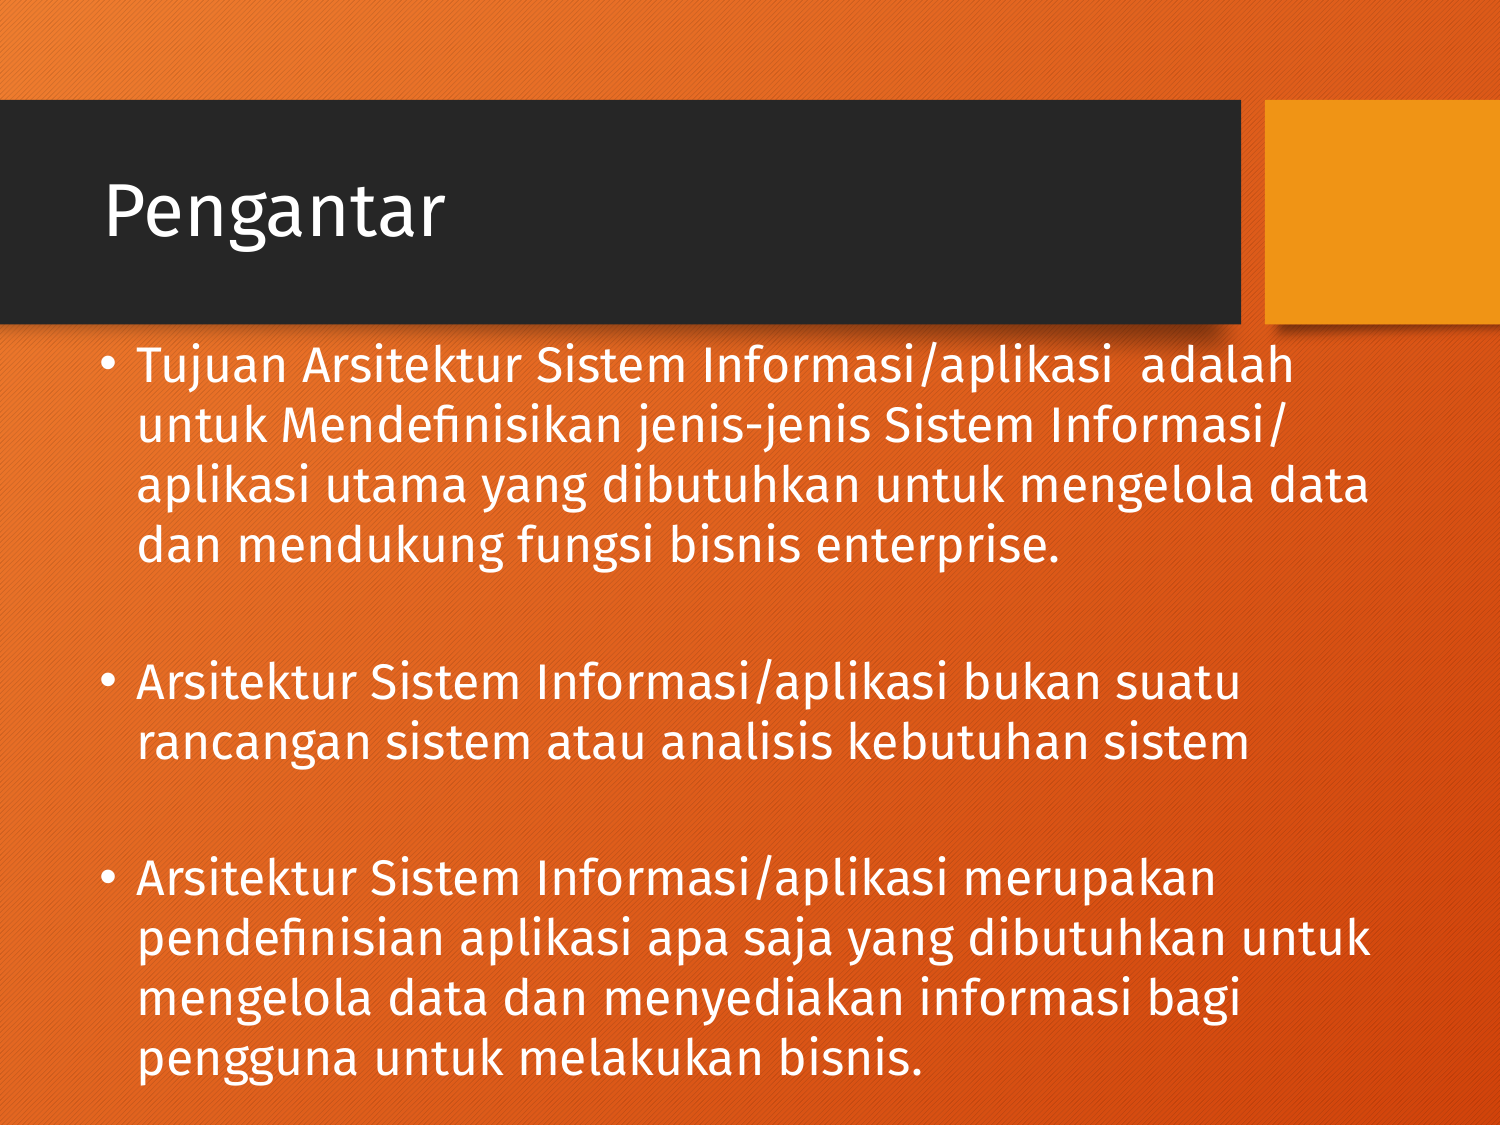

# Pengantar
Tujuan Arsitektur Sistem Informasi/aplikasi  adalah untuk Mendefinisikan jenis-jenis Sistem Informasi/ aplikasi utama yang dibutuhkan untuk mengelola data dan mendukung fungsi bisnis enterprise.

Arsitektur Sistem Informasi/aplikasi bukan suatu rancangan sistem atau analisis kebutuhan sistem

Arsitektur Sistem Informasi/aplikasi merupakan pendefinisian aplikasi apa saja yang dibutuhkan untuk mengelola data dan menyediakan informasi bagi pengguna untuk melakukan bisnis.